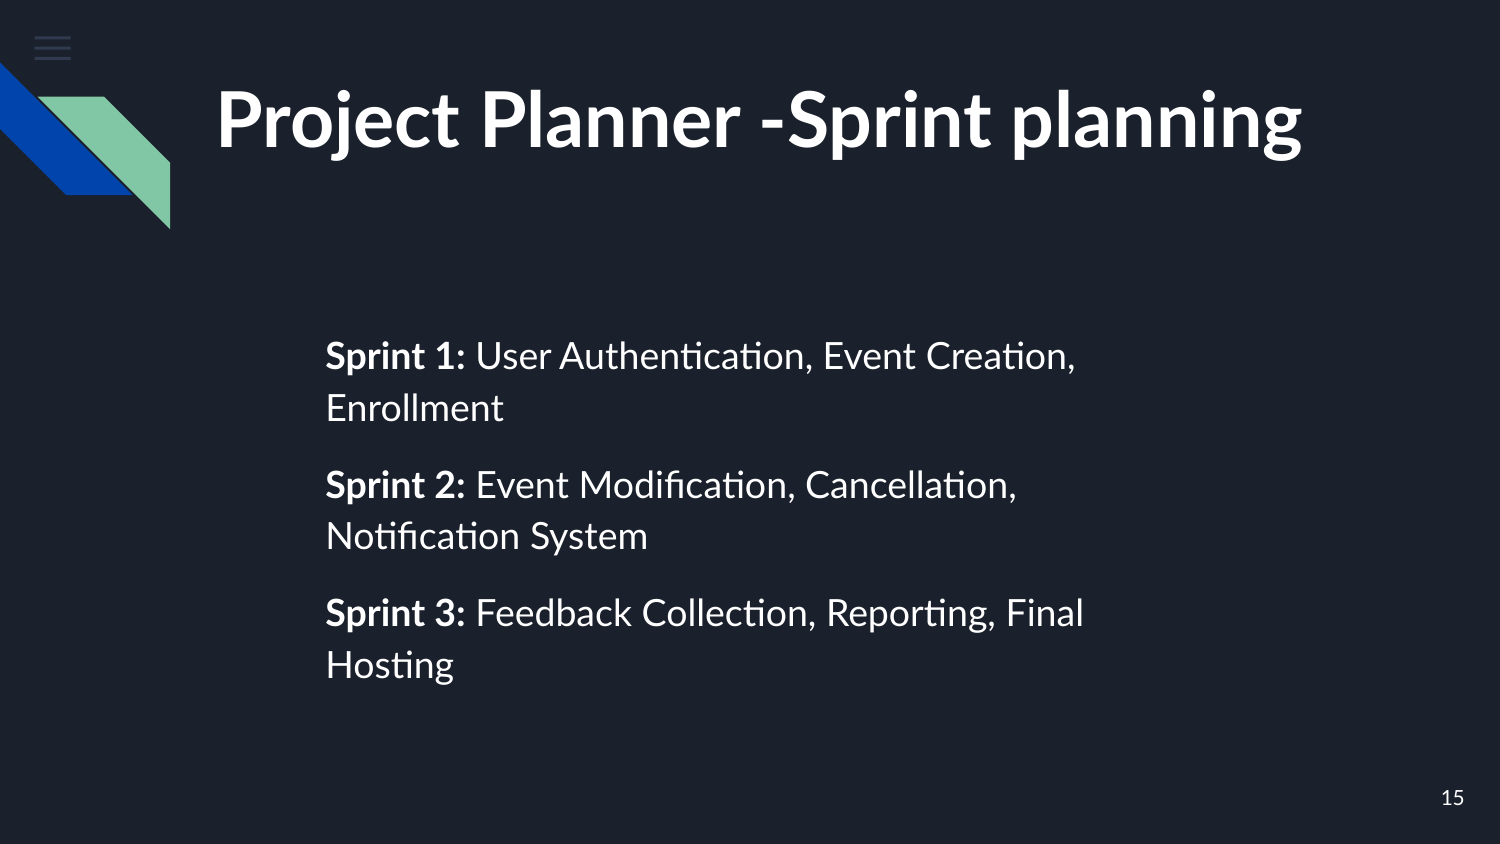

# Project Planner -Sprint planning
Sprint 1: User Authentication, Event Creation, Enrollment
Sprint 2: Event Modification, Cancellation, Notification System
Sprint 3: Feedback Collection, Reporting, Final Hosting

15